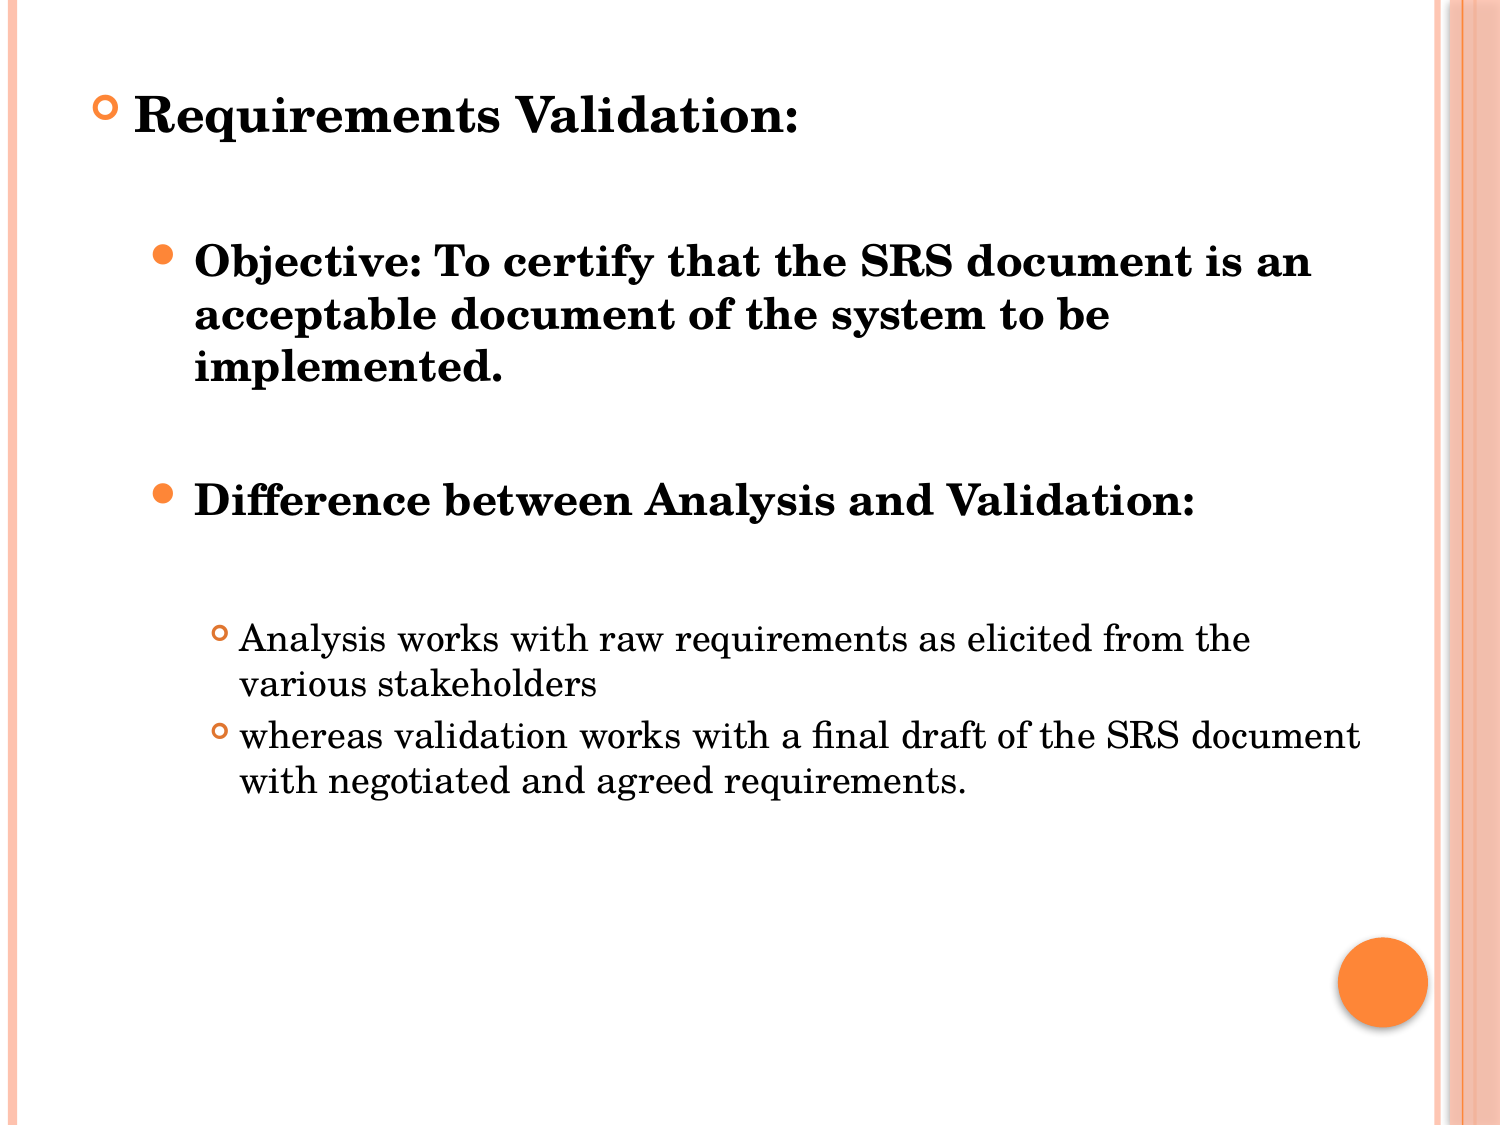

Requirements Validation:

Objective: To certify that the SRS document is an acceptable document of the system to be implemented.

Difference between Analysis and Validation:

Analysis works with raw requirements as elicited from the various stakeholders
whereas validation works with a final draft of the SRS document with negotiated and agreed requirements.